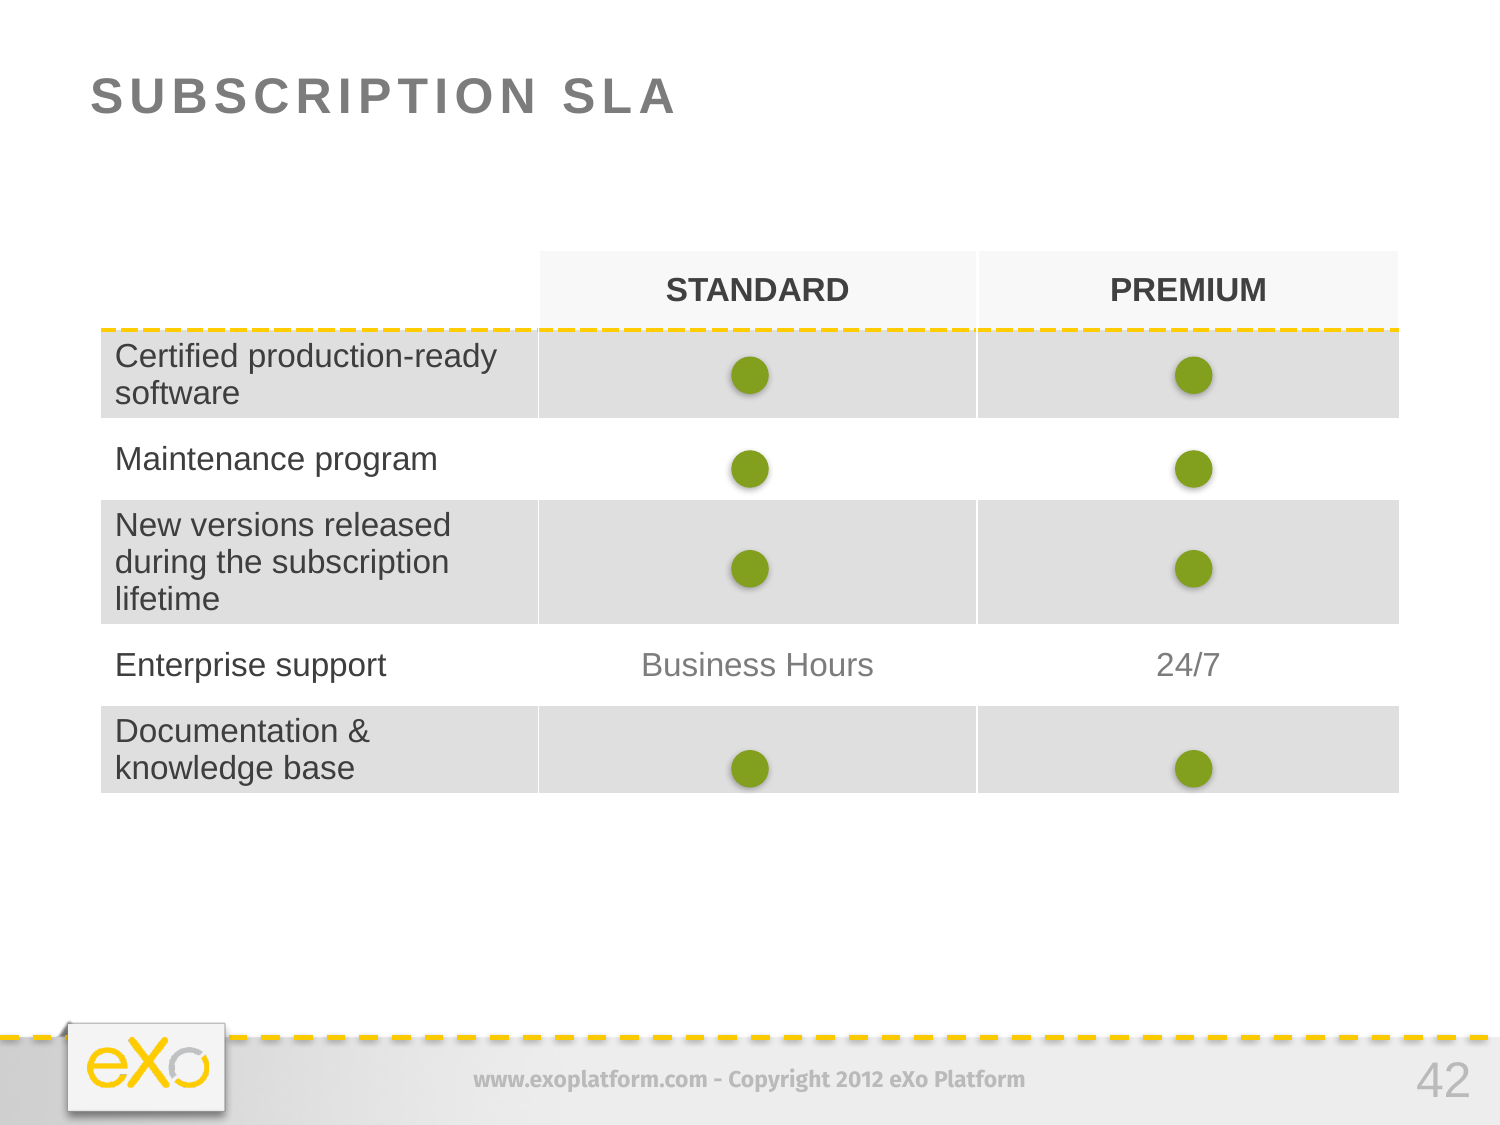

# Subscription SLA
|  | STANDARD | PREMIUM |
| --- | --- | --- |
| Certified production-ready software |  |  |
| Maintenance program |  |  |
| New versions released during the subscription lifetime |  |  |
| Enterprise support | Business Hours | 24/7 |
| Documentation & knowledge base |  |  |